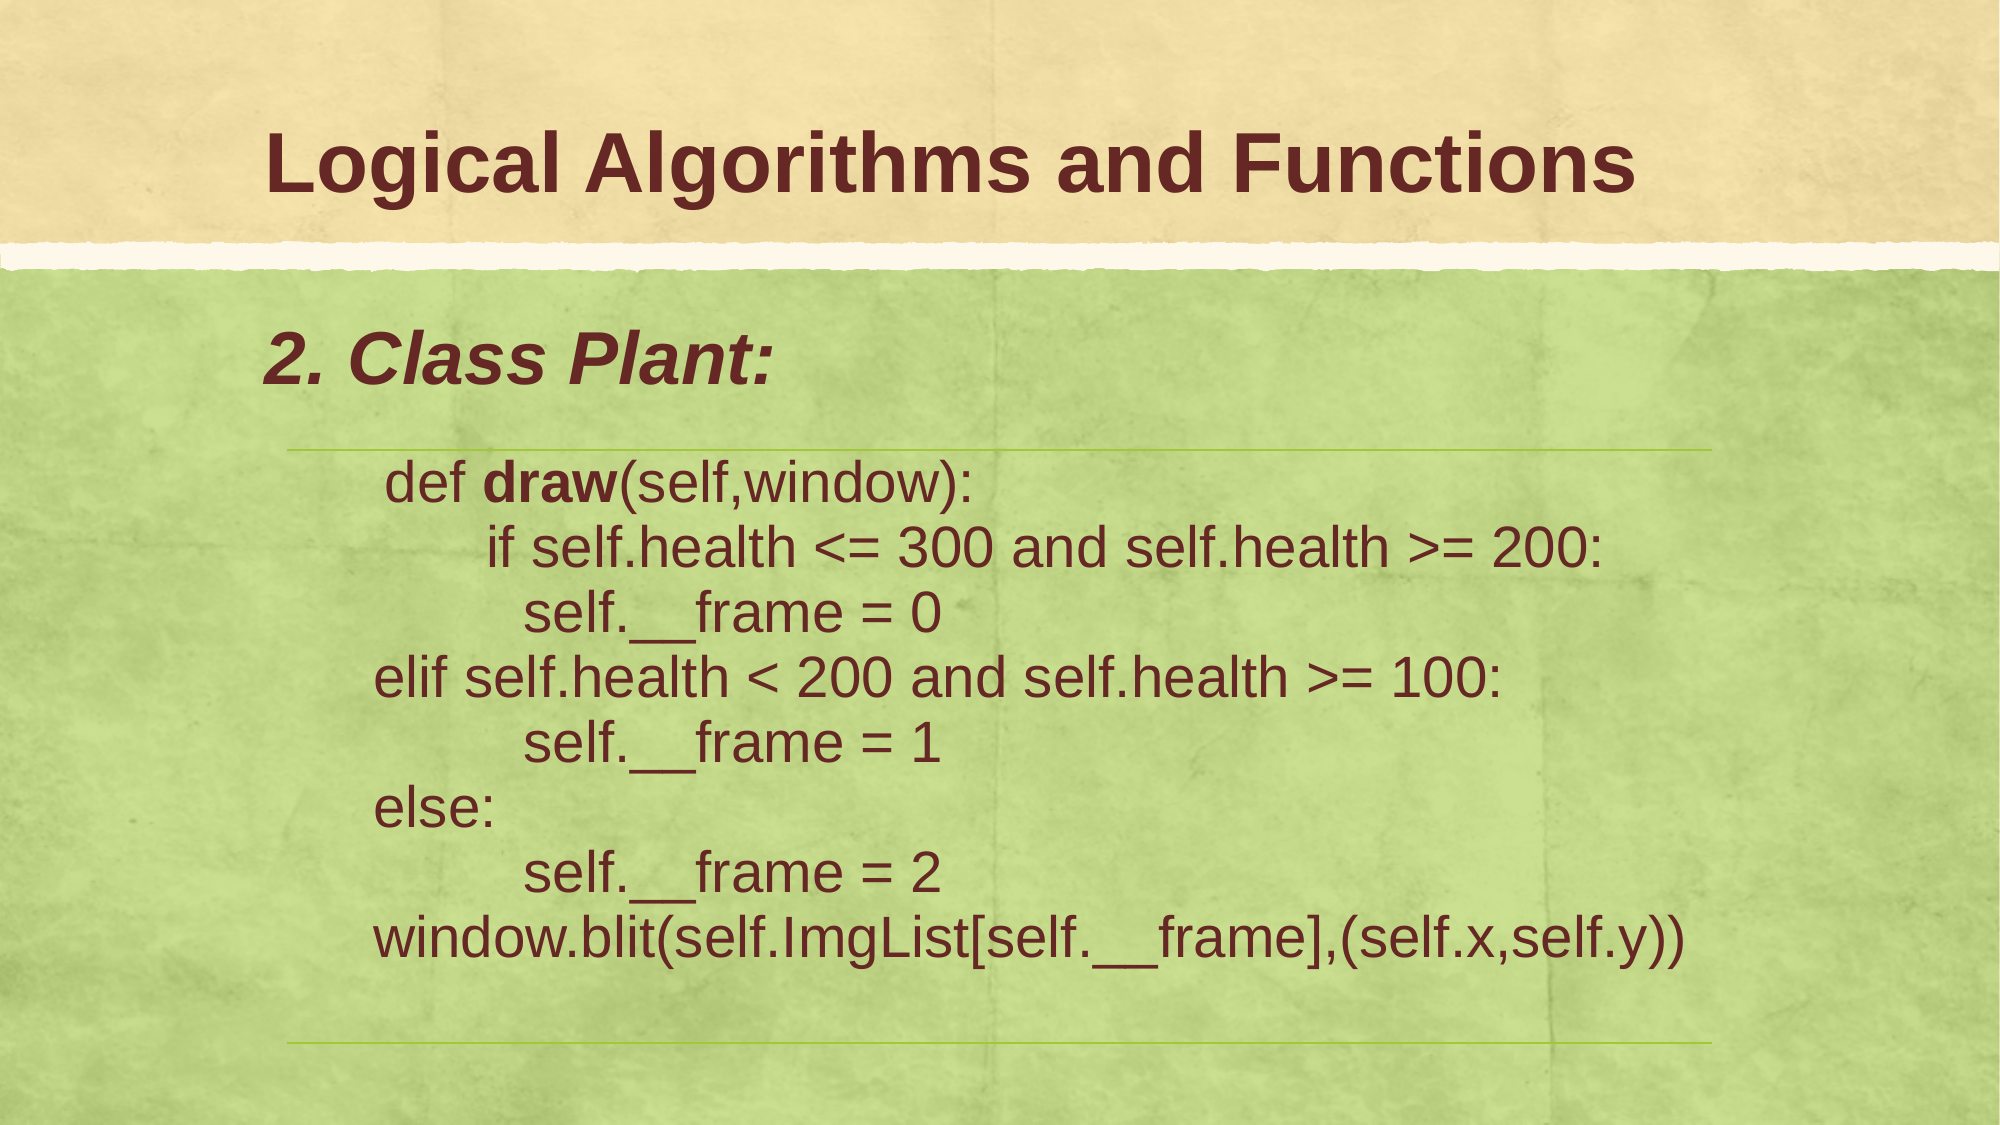

# Logical Algorithms and Functions
2. Class Plant:

| def draw(self,window): if self.health <= 300 and self.health >= 200: self.\_\_frame = 0 elif self.health < 200 and self.health >= 100: self.\_\_frame = 1 else: self.\_\_frame = 2 window.blit(self.ImgList[self.\_\_frame],(self.x,self.y)) |
| --- |